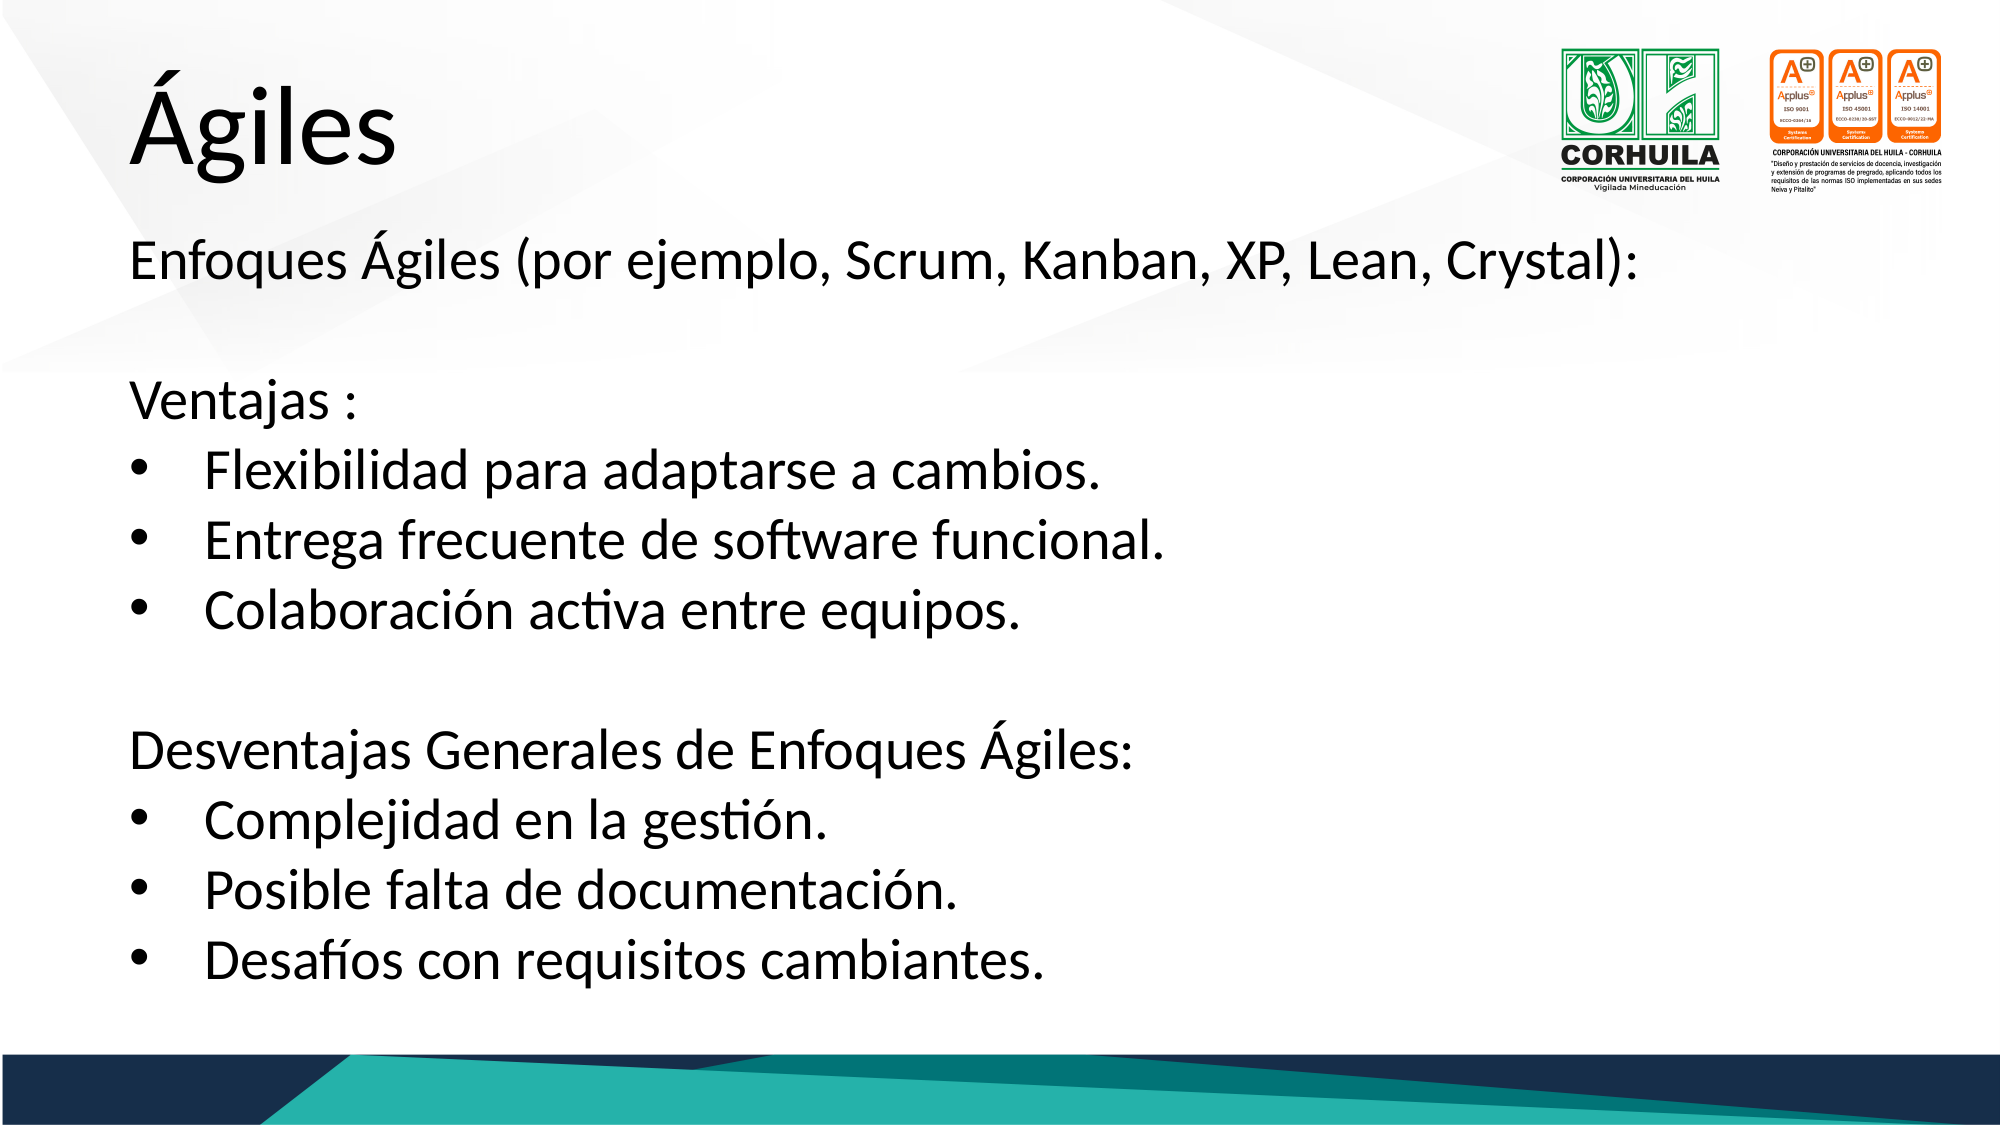

Ágiles
Enfoques Ágiles (por ejemplo, Scrum, Kanban, XP, Lean, Crystal):

Ventajas :
Flexibilidad para adaptarse a cambios.
Entrega frecuente de software funcional.
Colaboración activa entre equipos.

Desventajas Generales de Enfoques Ágiles:
Complejidad en la gestión.
Posible falta de documentación.
Desafíos con requisitos cambiantes.